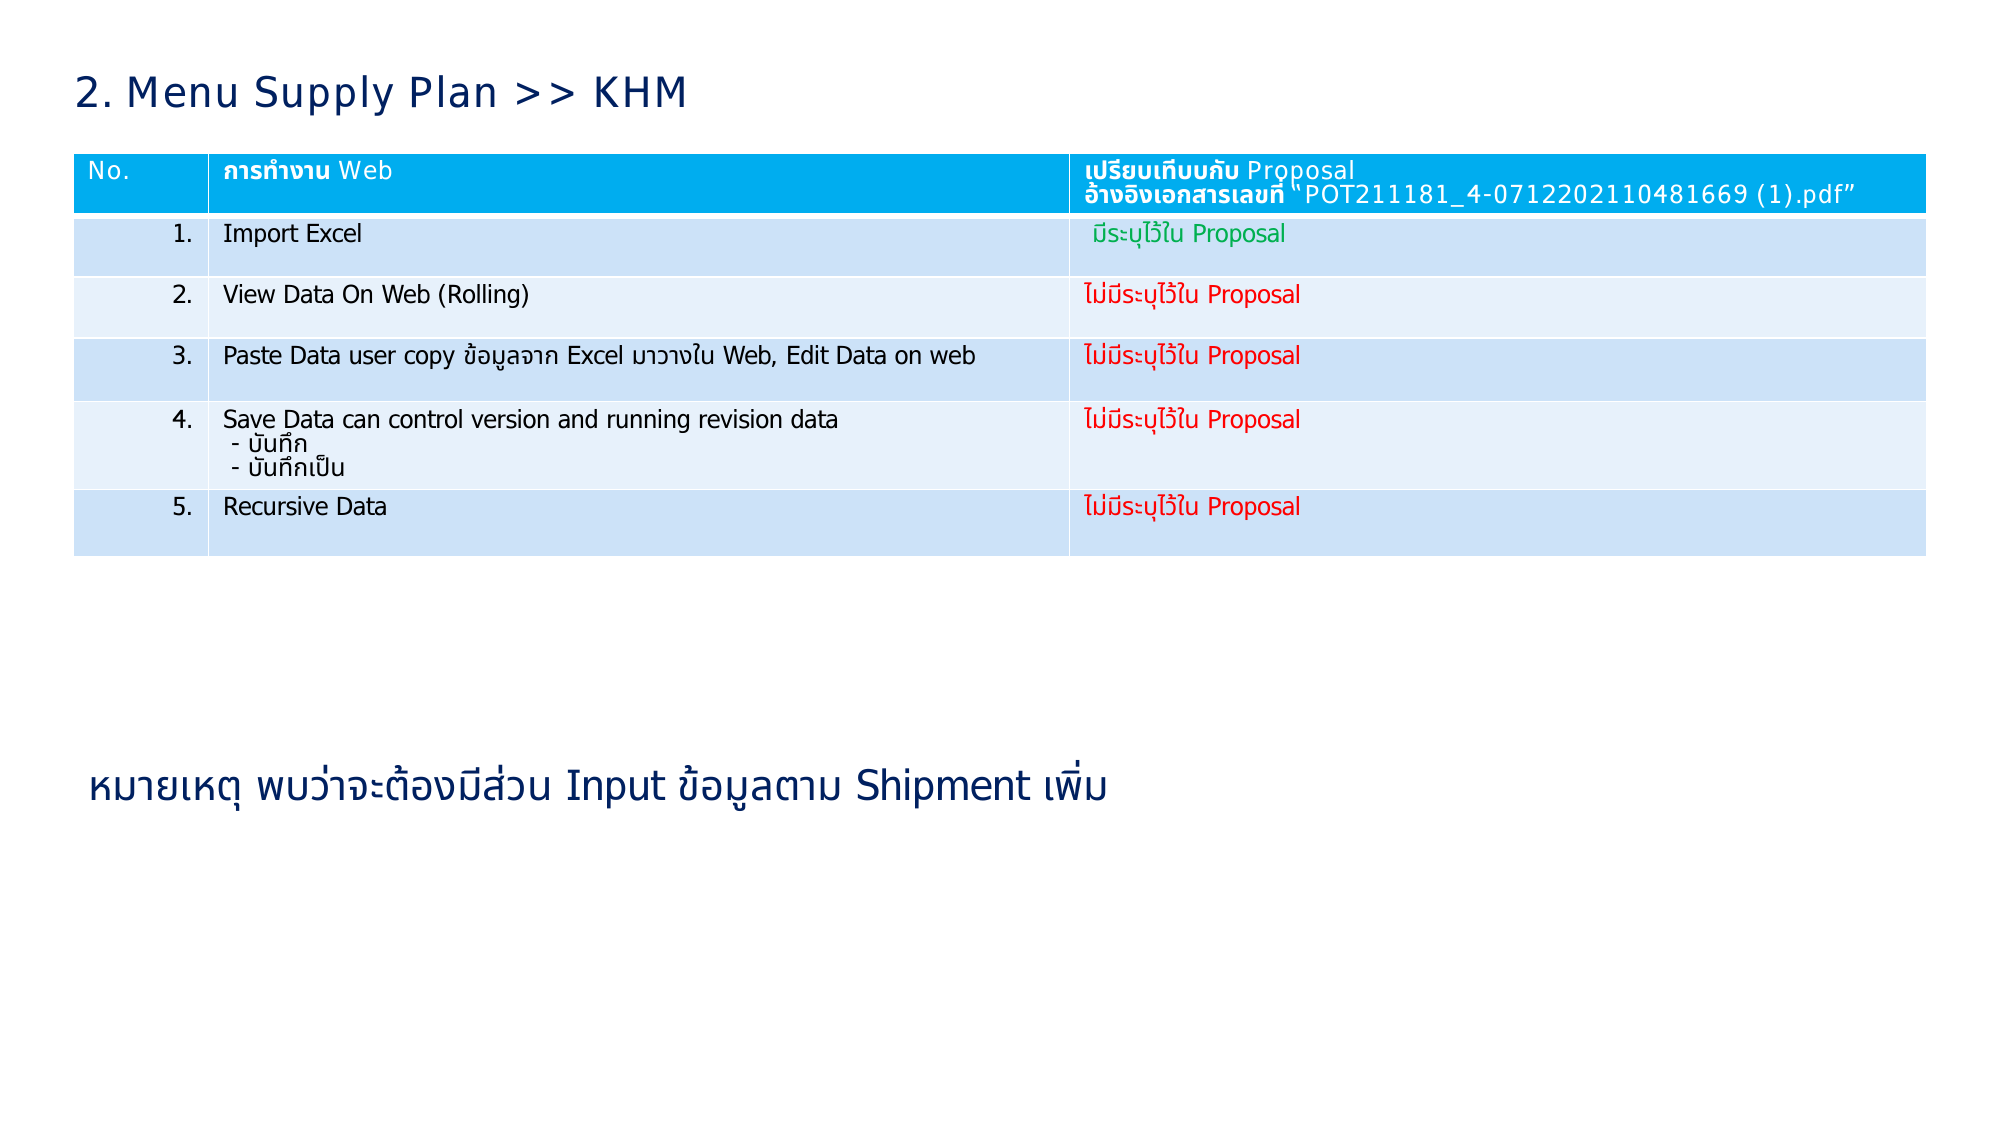

2. Menu Supply Plan >> KHM

| No. | การทำงาน Web | เปรียบเทีบบกับ Proposal อ้างอิงเอกสารเลขที่ “POT211181\_4-0712202110481669 (1).pdf” |
| --- | --- | --- |
| 1. | Import Excel | มีระบุไว้ใน Proposal |
| 2. | View Data On Web (Rolling) | ไม่มีระบุไว้ใน Proposal |
| 3. | Paste Data user copy ข้อมูลจาก Excel มาวางใน Web, Edit Data on web | ไม่มีระบุไว้ใน Proposal |
| 4. | Save Data can control version and running revision data - บันทึก - บันทึกเป็น | ไม่มีระบุไว้ใน Proposal |
| 5. | Recursive Data | ไม่มีระบุไว้ใน Proposal |
หมายเหตุ พบว่าจะต้องมีส่วน Input ข้อมูลตาม Shipment เพิ่ม